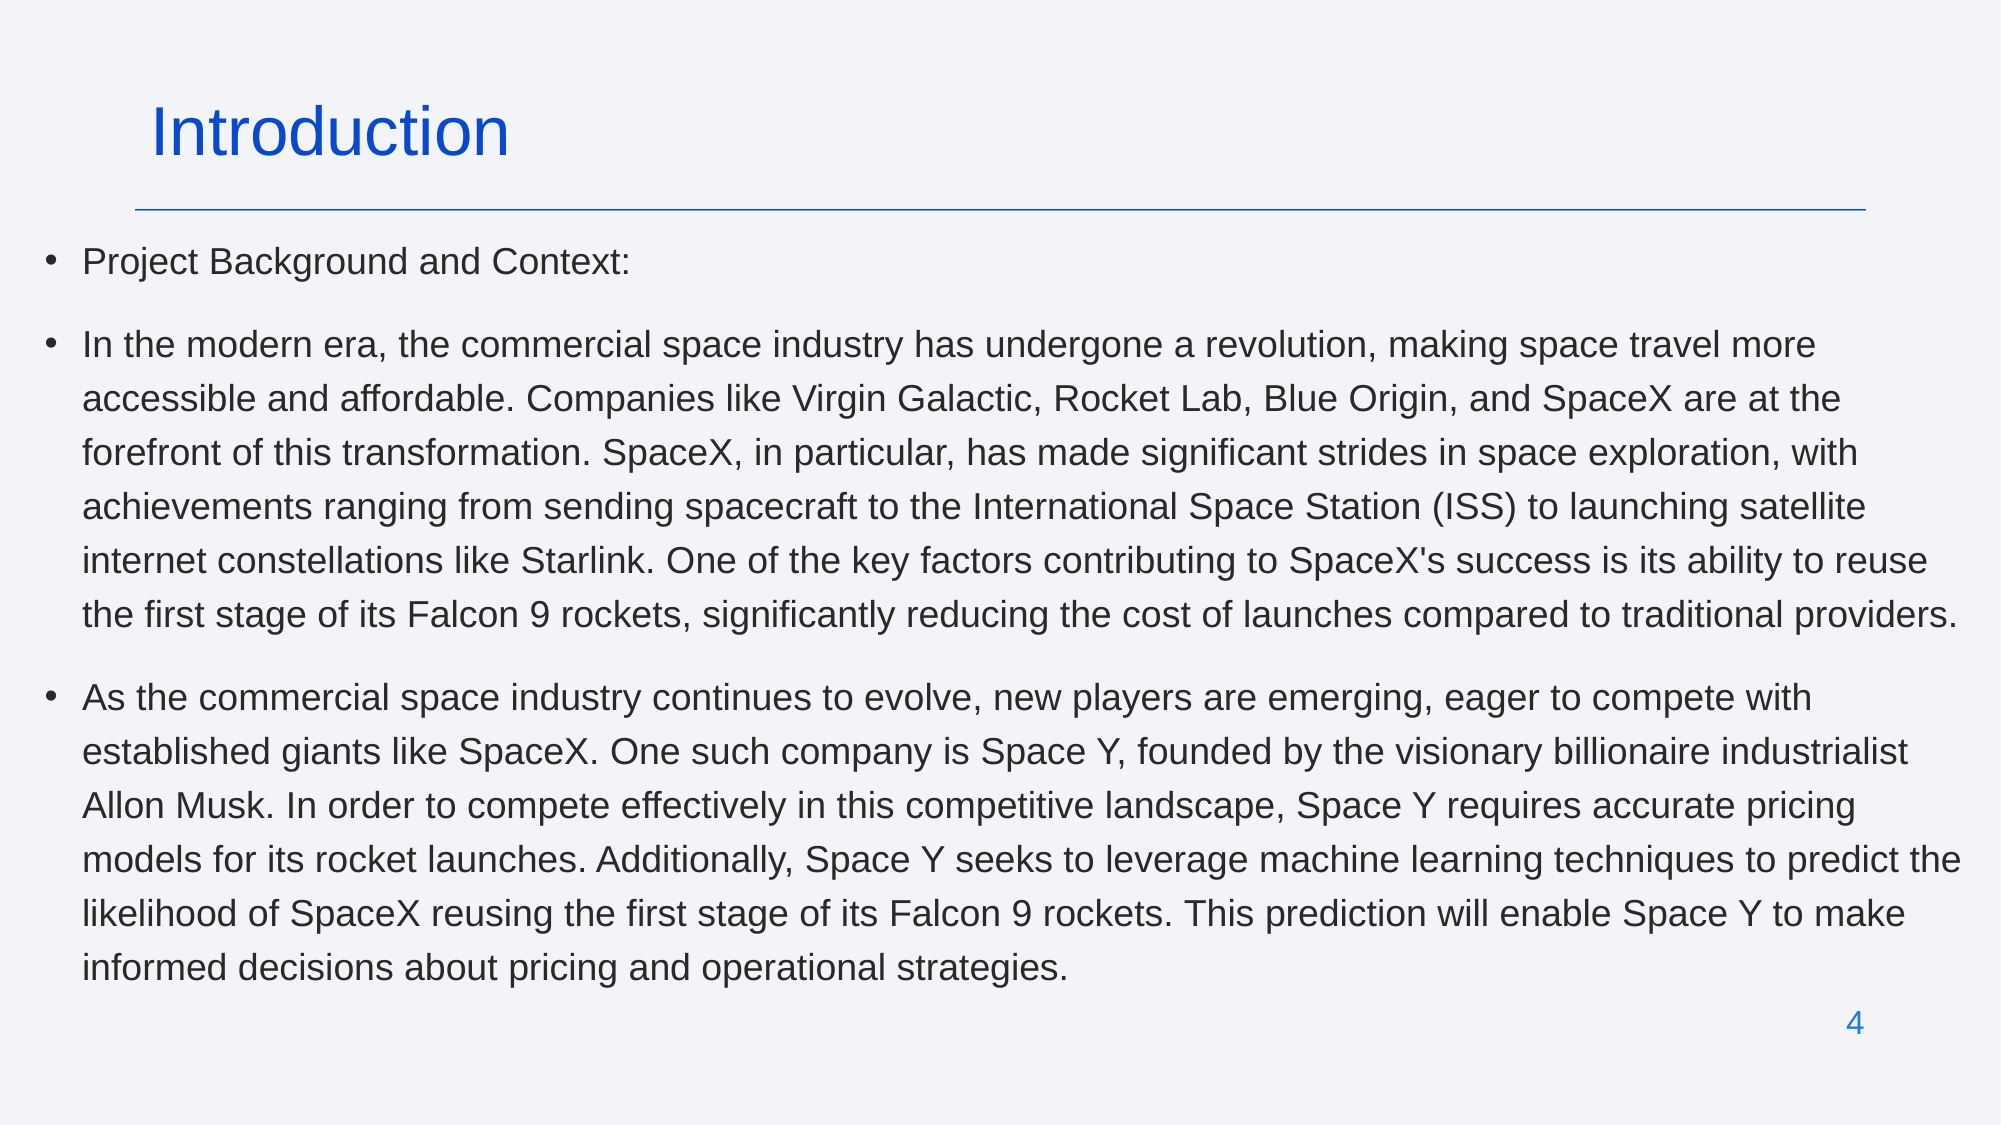

Introduction
Project Background and Context:
In the modern era, the commercial space industry has undergone a revolution, making space travel more accessible and affordable. Companies like Virgin Galactic, Rocket Lab, Blue Origin, and SpaceX are at the forefront of this transformation. SpaceX, in particular, has made significant strides in space exploration, with achievements ranging from sending spacecraft to the International Space Station (ISS) to launching satellite internet constellations like Starlink. One of the key factors contributing to SpaceX's success is its ability to reuse the first stage of its Falcon 9 rockets, significantly reducing the cost of launches compared to traditional providers.
As the commercial space industry continues to evolve, new players are emerging, eager to compete with established giants like SpaceX. One such company is Space Y, founded by the visionary billionaire industrialist Allon Musk. In order to compete effectively in this competitive landscape, Space Y requires accurate pricing models for its rocket launches. Additionally, Space Y seeks to leverage machine learning techniques to predict the likelihood of SpaceX reusing the first stage of its Falcon 9 rockets. This prediction will enable Space Y to make informed decisions about pricing and operational strategies.
4